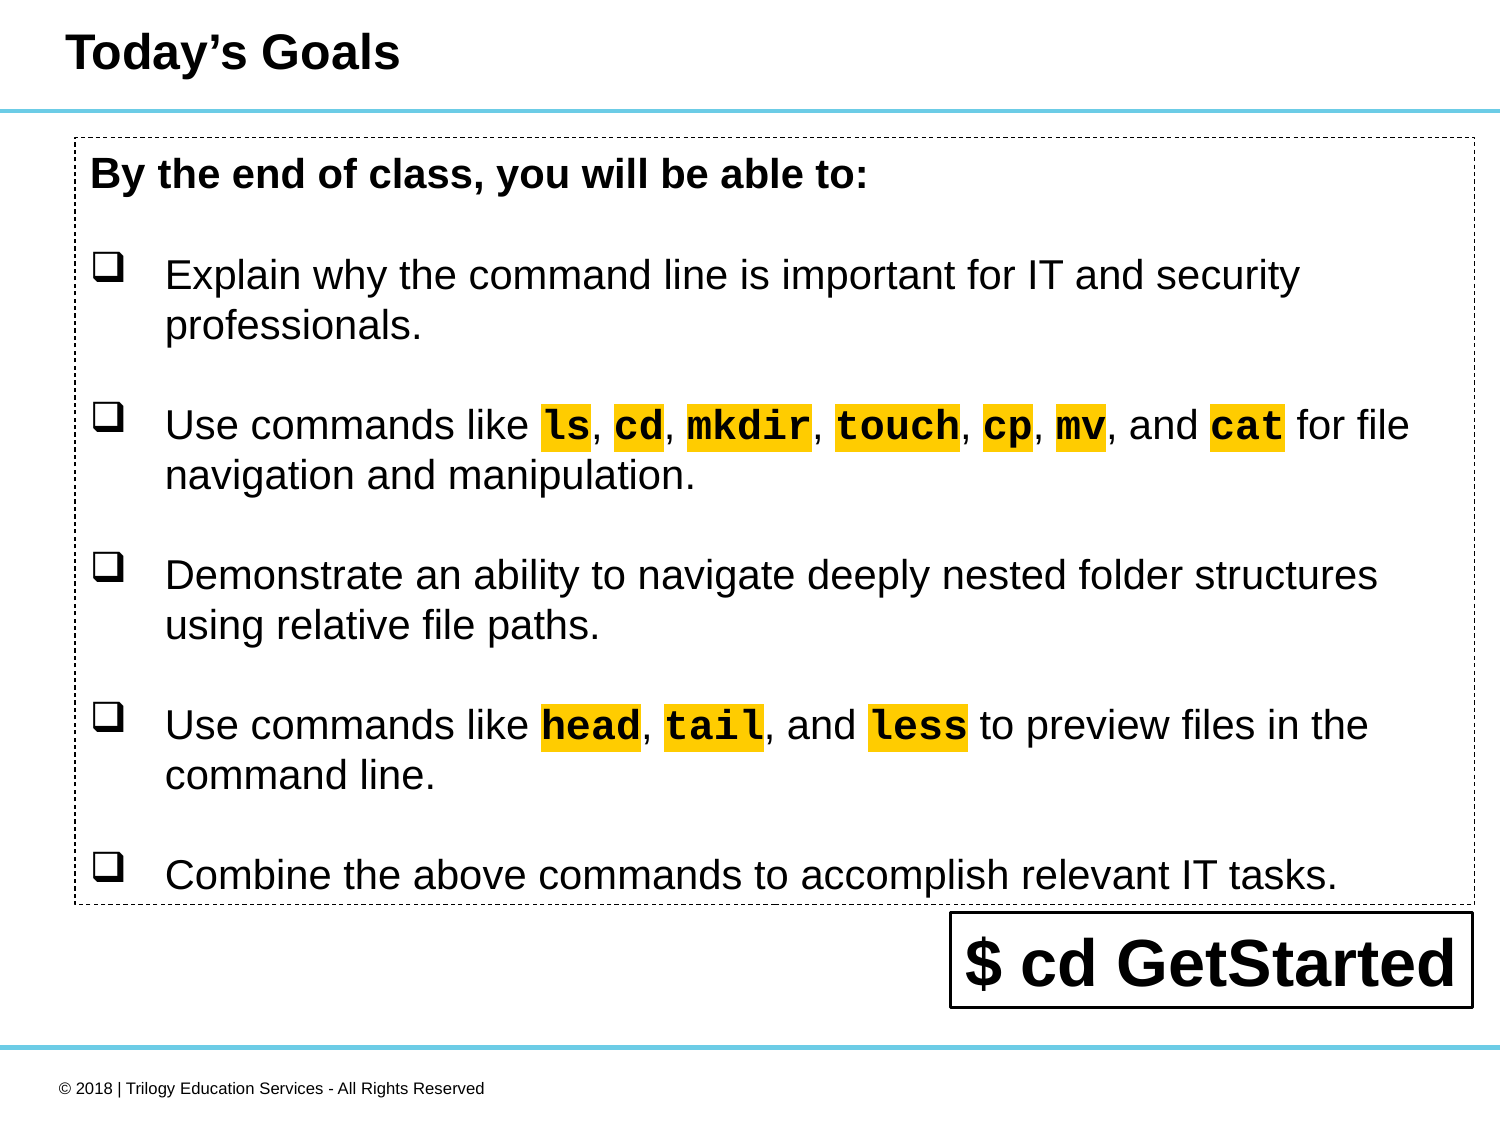

# Today’s Goals
By the end of class, you will be able to:

Explain why the command line is important for IT and security professionals.

Use commands like ls, cd, mkdir, touch, cp, mv, and cat for file navigation and manipulation.

Demonstrate an ability to navigate deeply nested folder structures using relative file paths.

Use commands like head, tail, and less to preview files in the command line.

Combine the above commands to accomplish relevant IT tasks.
$ cd GetStarted